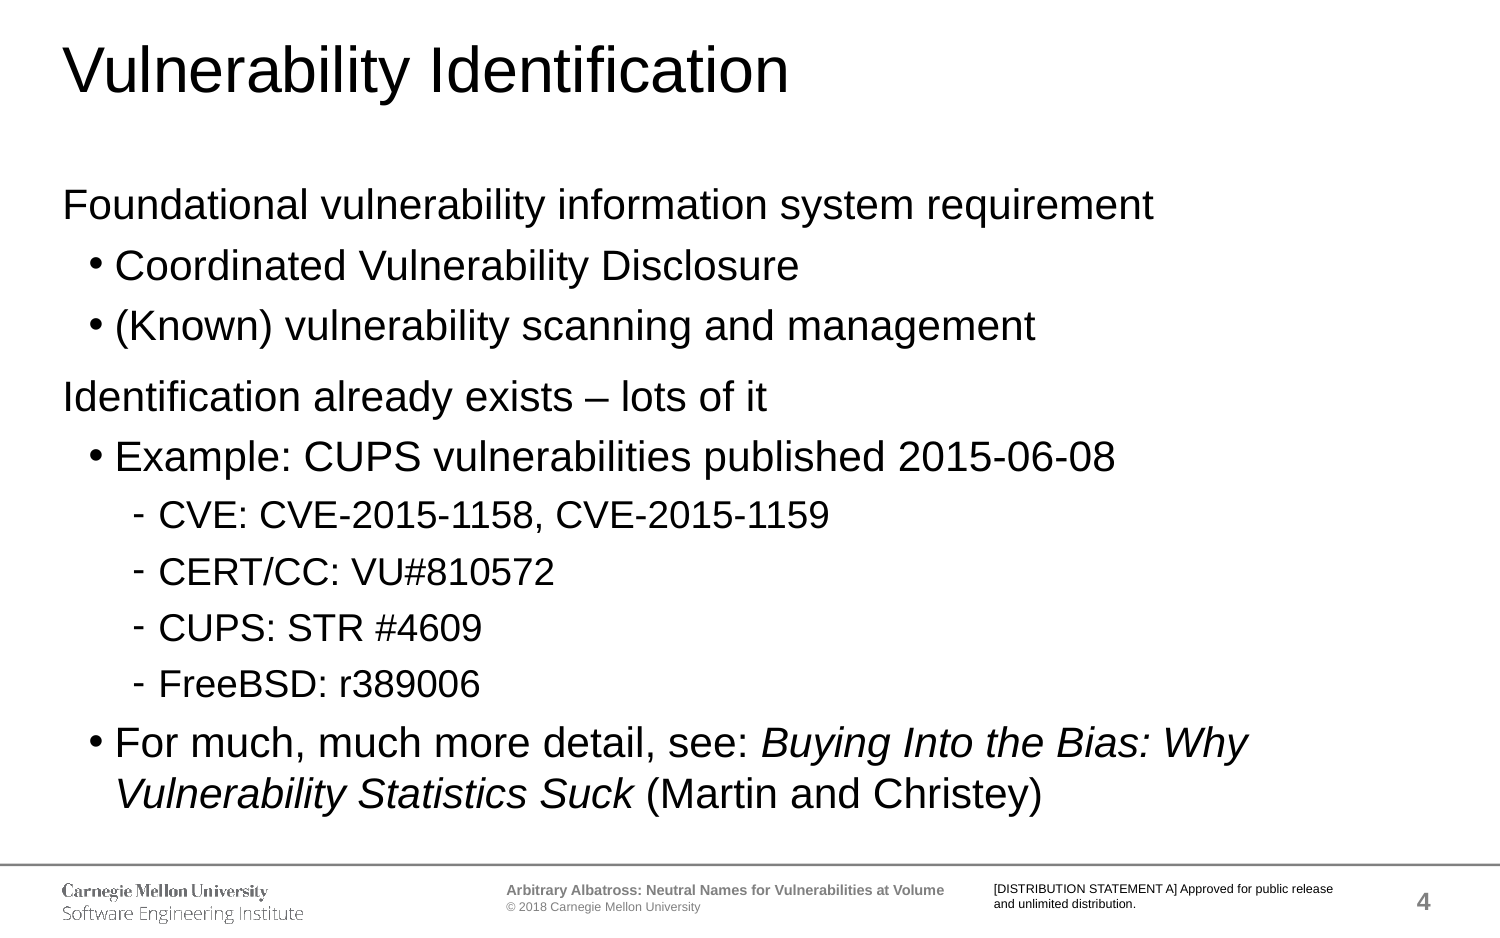

# Vulnerability Identification
Foundational vulnerability information system requirement
Coordinated Vulnerability Disclosure
(Known) vulnerability scanning and management
Identification already exists – lots of it
Example: CUPS vulnerabilities published 2015-06-08
CVE: CVE-2015-1158, CVE-2015-1159
CERT/CC: VU#810572
CUPS: STR #4609
FreeBSD: r389006
For much, much more detail, see: Buying Into the Bias: Why Vulnerability Statistics Suck (Martin and Christey)